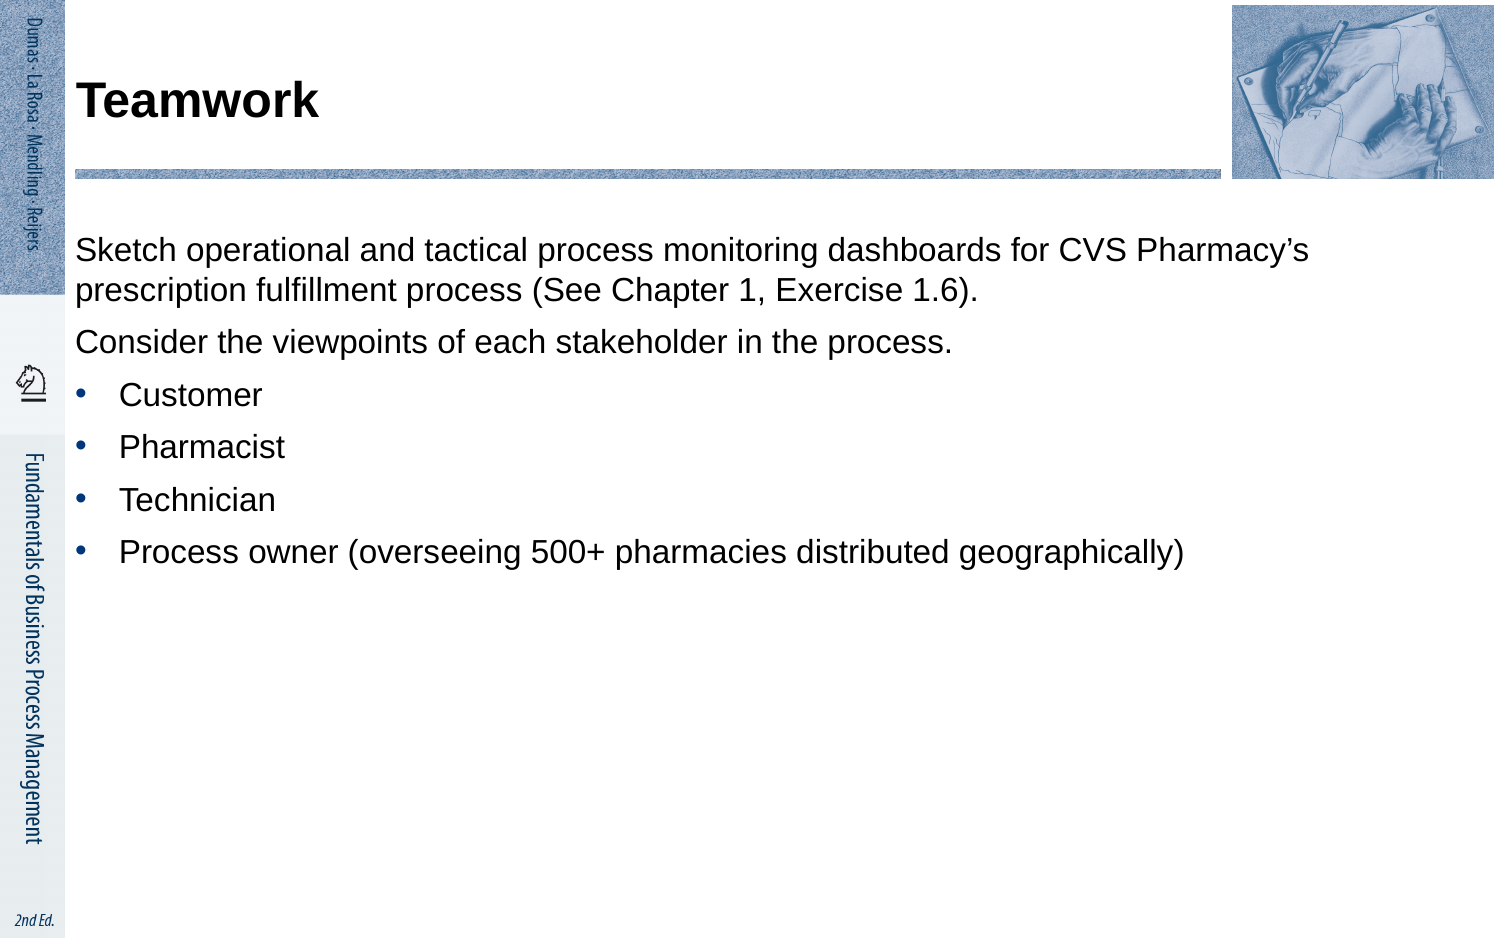

# Teamwork
Sketch operational and tactical process monitoring dashboards for CVS Pharmacy’s prescription fulfillment process (See Chapter 1, Exercise 1.6).
Consider the viewpoints of each stakeholder in the process.
Customer
Pharmacist
Technician
Process owner (overseeing 500+ pharmacies distributed geographically)